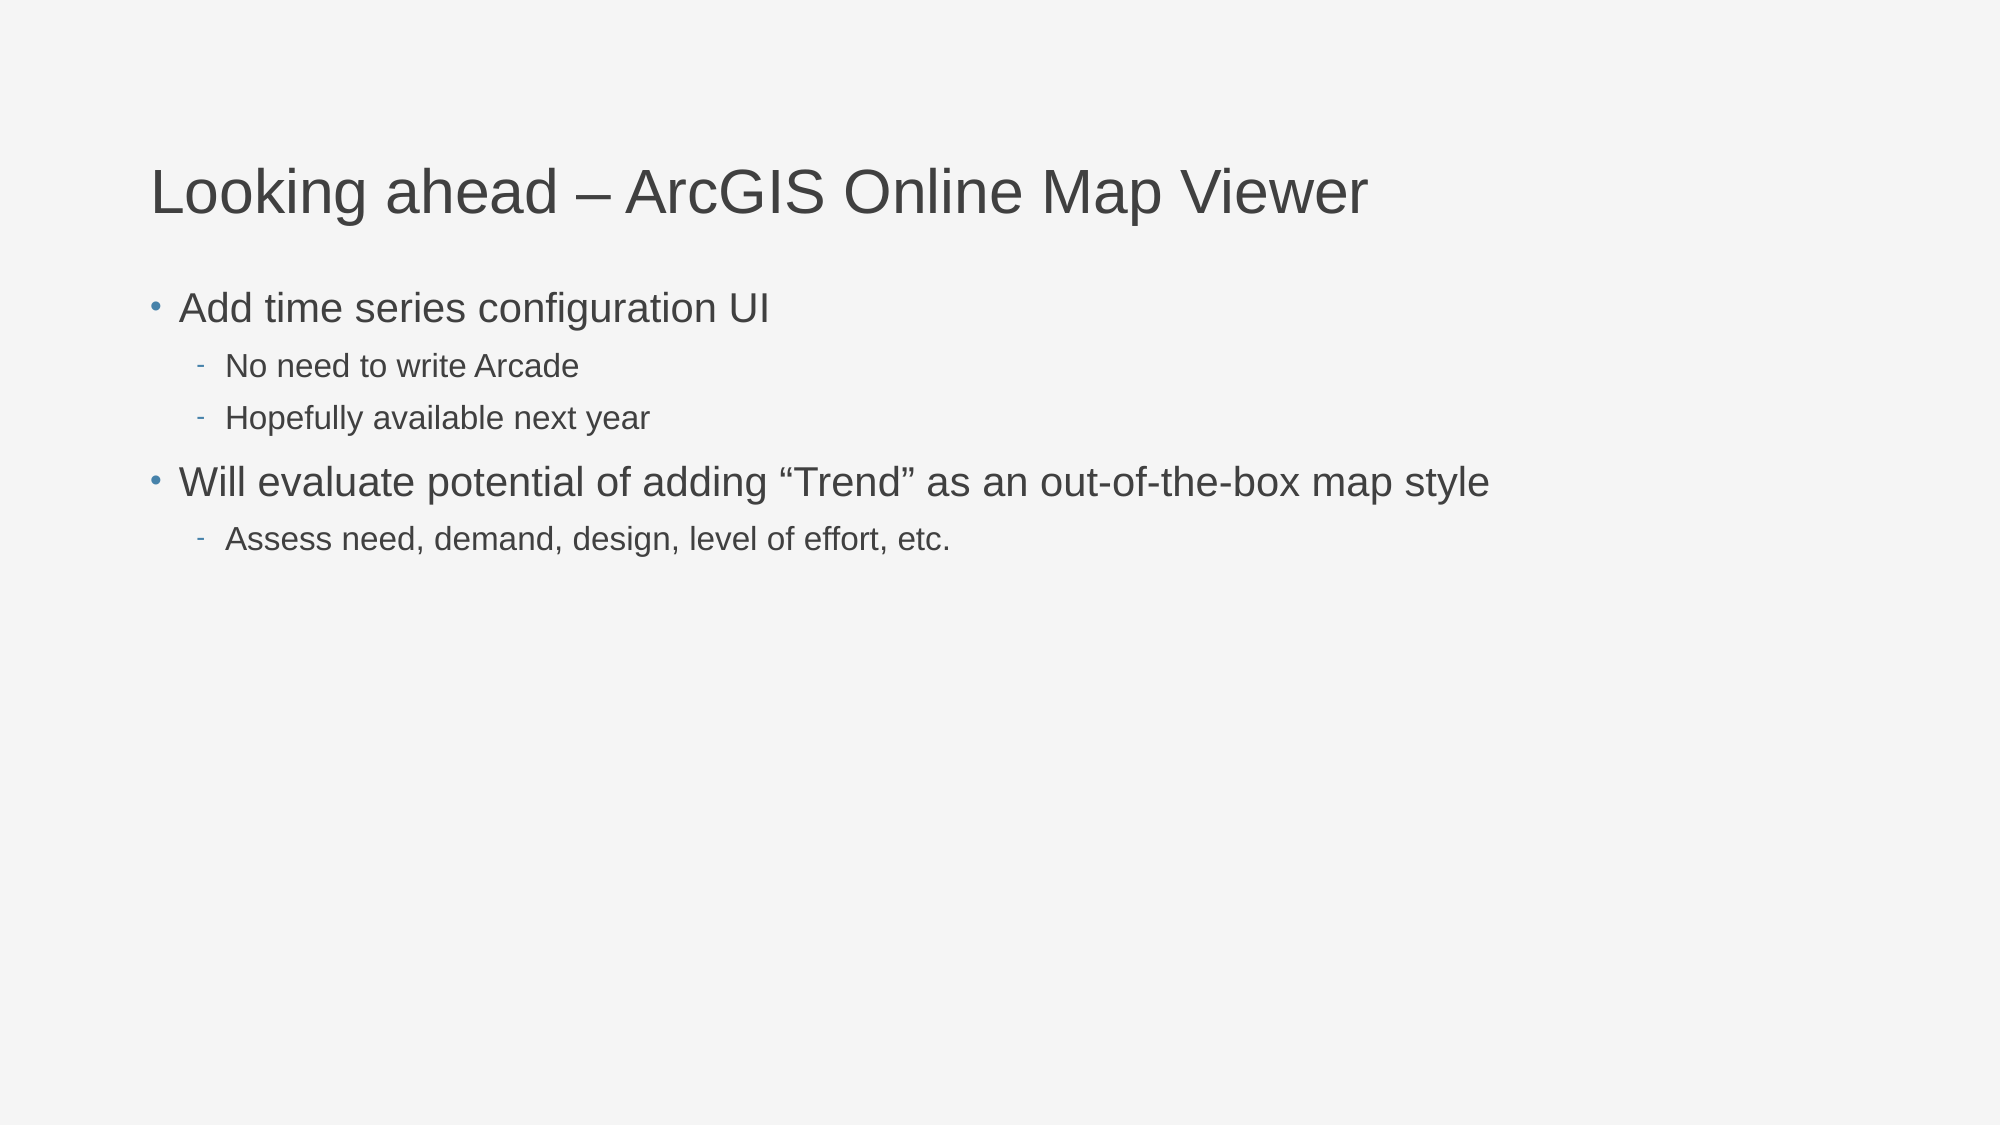

# Looking ahead – ArcGIS Online Map Viewer
Add time series configuration UI
No need to write Arcade
Hopefully available next year
Will evaluate potential of adding “Trend” as an out-of-the-box map style
Assess need, demand, design, level of effort, etc.